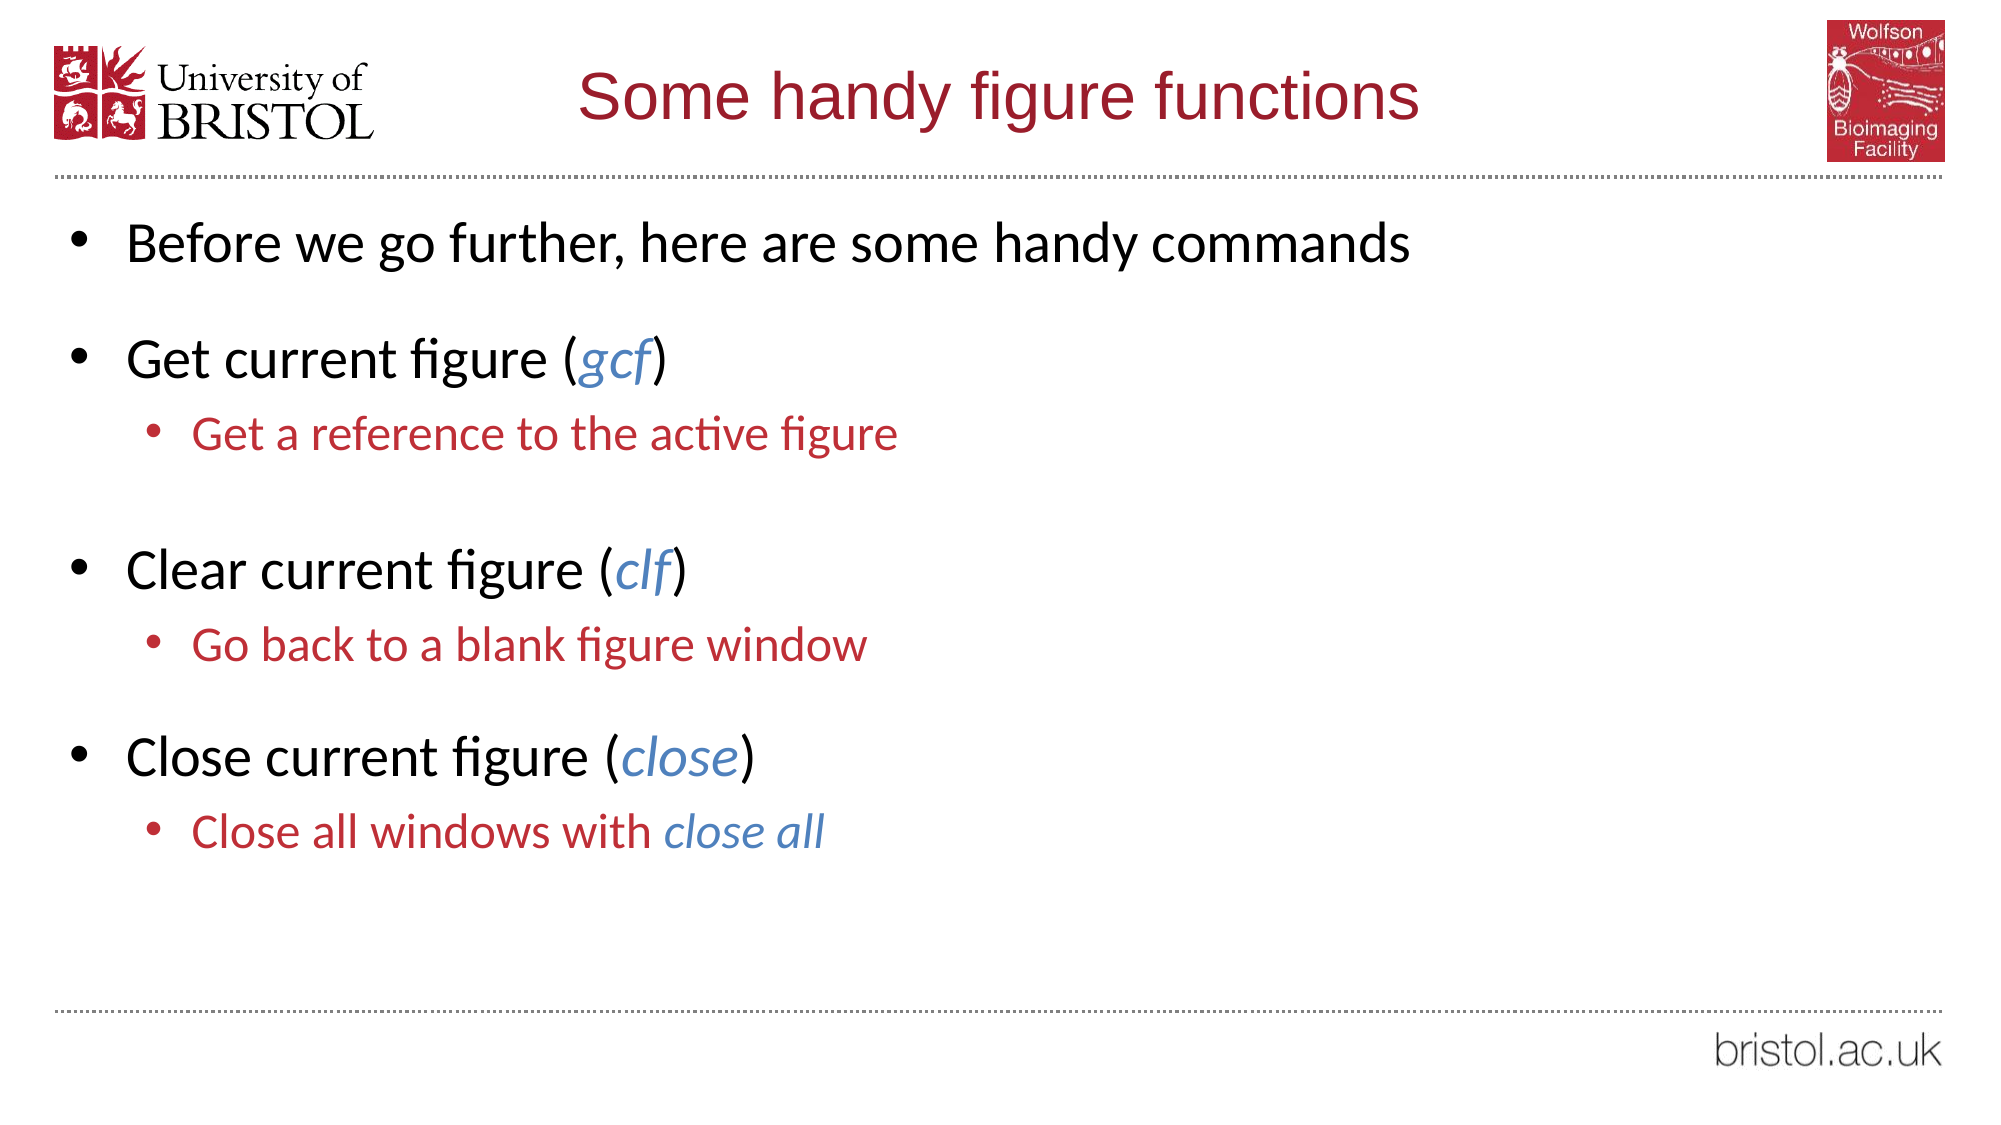

# Some handy figure functions
Before we go further, here are some handy commands

Get current figure (gcf)
Get a reference to the active figure

Clear current figure (clf)
Go back to a blank figure window

Close current figure (close)
Close all windows with close all